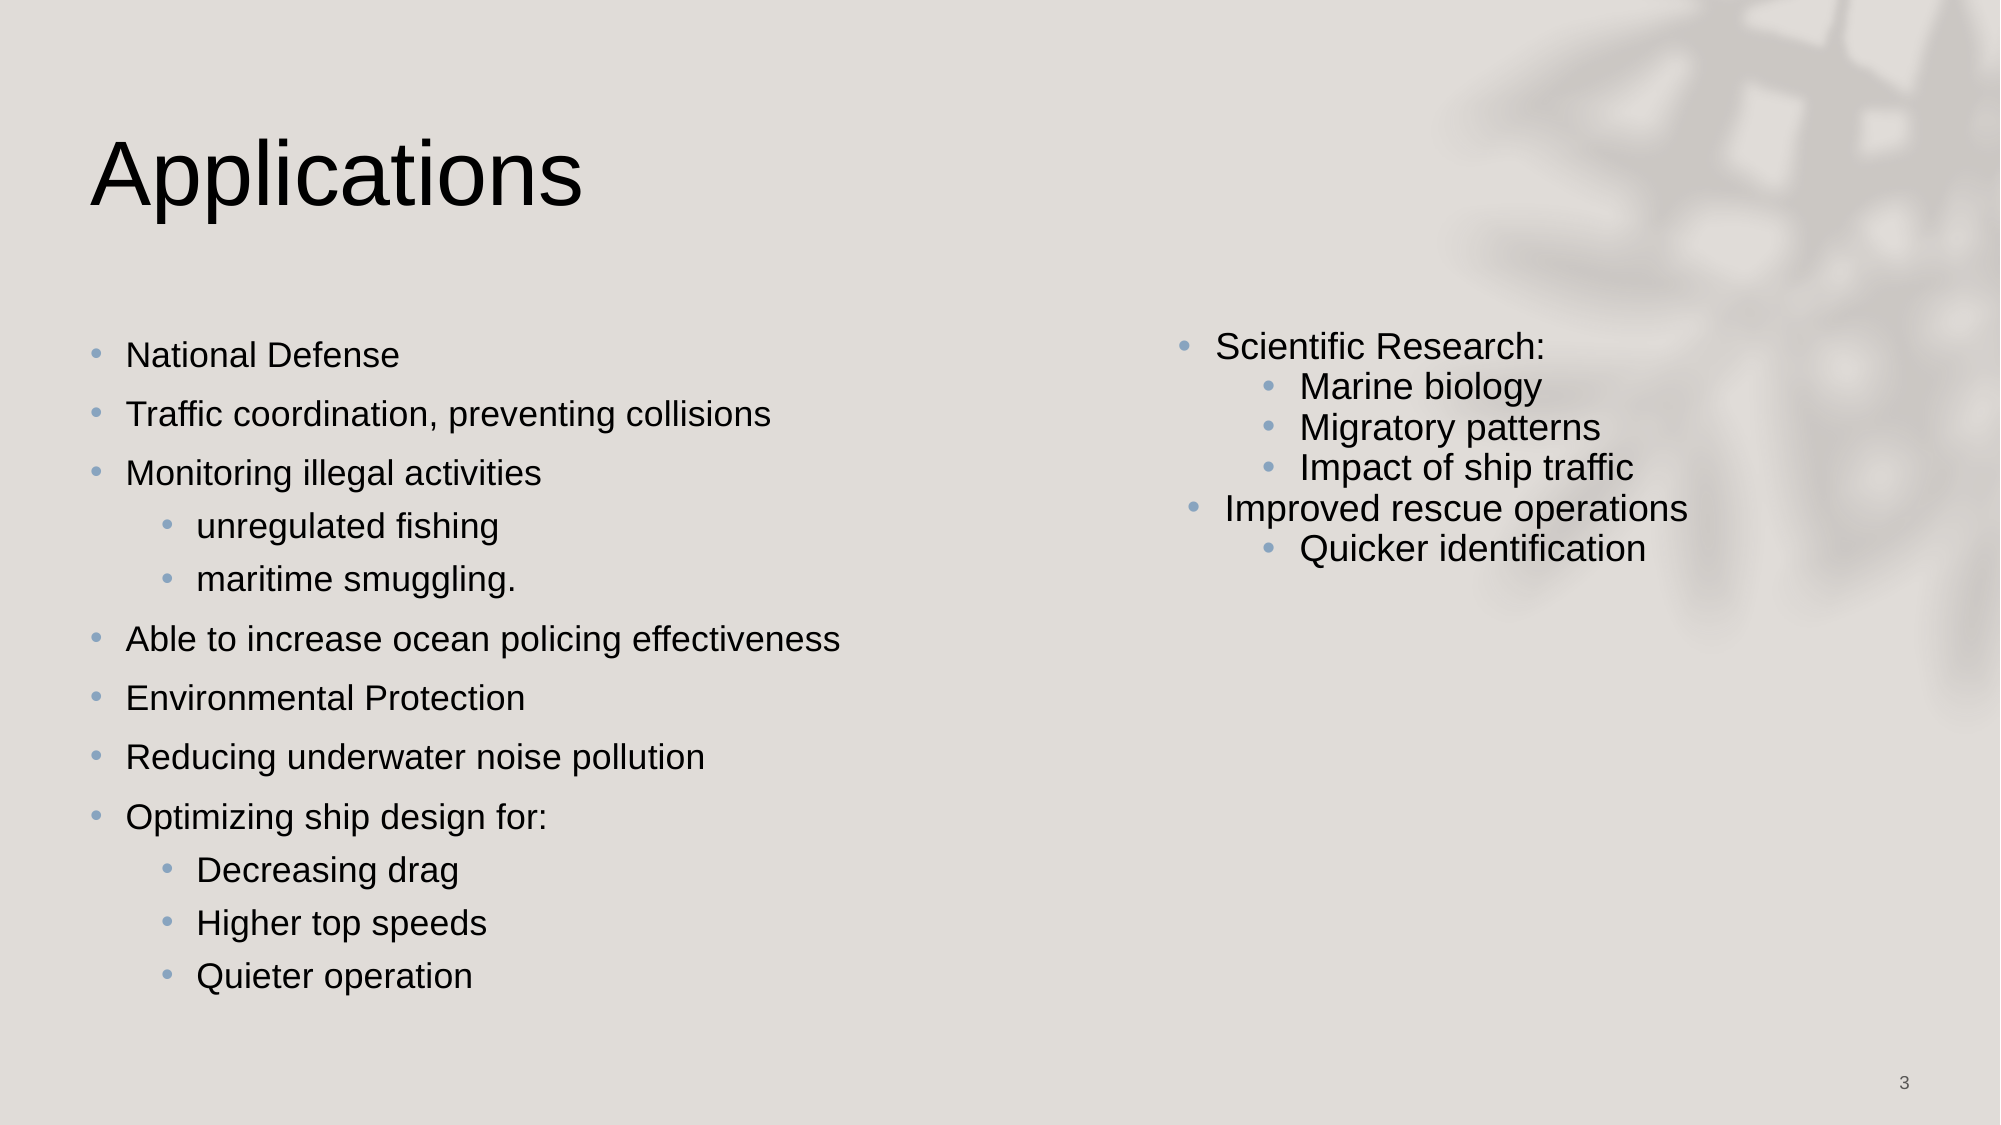

# Applications
National Defense
Traffic coordination, preventing collisions
Monitoring illegal activities
unregulated fishing
maritime smuggling.
Able to increase ocean policing effectiveness
Environmental Protection
Reducing underwater noise pollution
Optimizing ship design for:
Decreasing drag
Higher top speeds
Quieter operation

Scientific Research:
Marine biology
Migratory patterns
Impact of ship traffic
Improved rescue operations
Quicker identification
3